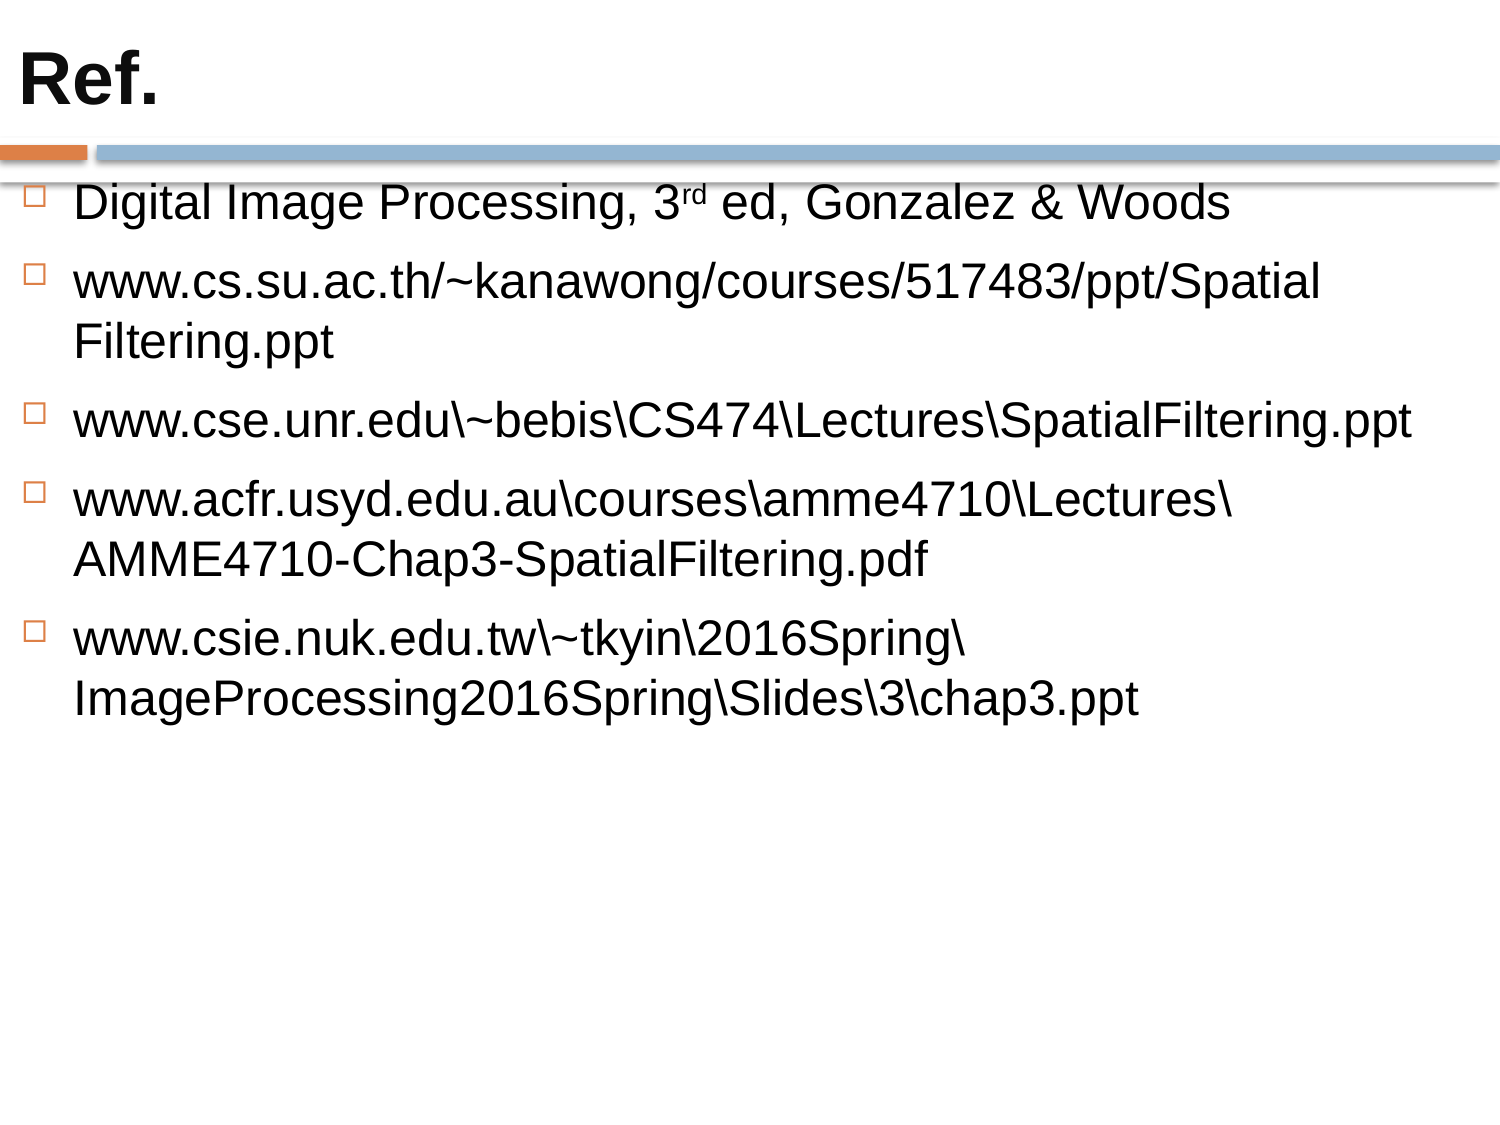

# Ref.
Digital Image Processing, 3rd ed, Gonzalez & Woods
www.cs.su.ac.th/~kanawong/courses/517483/ppt/Spatial Filtering.ppt
www.cse.unr.edu\~bebis\CS474\Lectures\SpatialFiltering.ppt
www.acfr.usyd.edu.au\courses\amme4710\Lectures\AMME4710-Chap3-SpatialFiltering.pdf
www.csie.nuk.edu.tw\~tkyin\2016Spring\ImageProcessing2016Spring\Slides\3\chap3.ppt